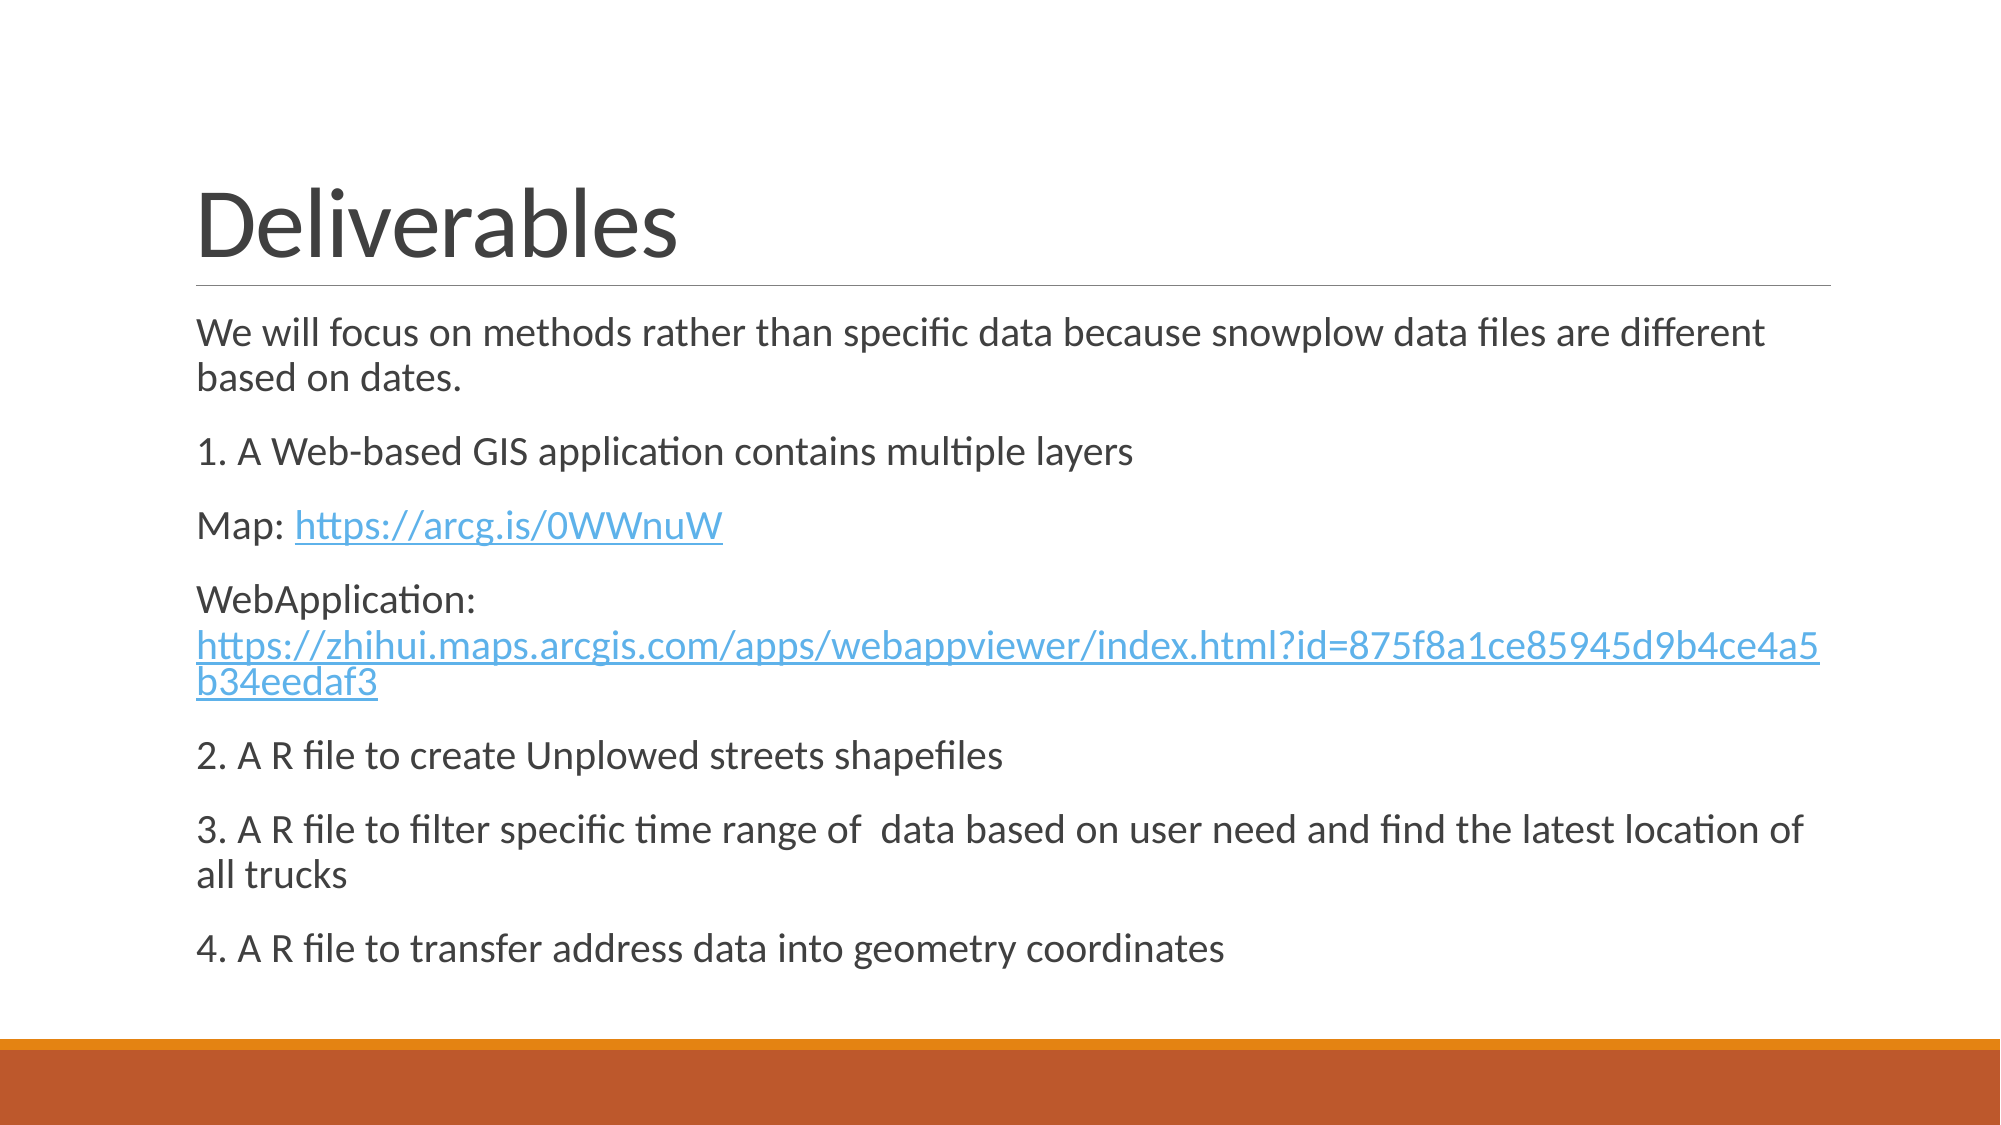

# Deliverables
We will focus on methods rather than specific data because snowplow data files are different based on dates.
1. A Web-based GIS application contains multiple layers
Map: https://arcg.is/0WWnuW
WebApplication: https://zhihui.maps.arcgis.com/apps/webappviewer/index.html?id=875f8a1ce85945d9b4ce4a5b34eedaf3
2. A R file to create Unplowed streets shapefiles
3. A R file to filter specific time range of  data based on user need and find the latest location of all trucks
4. A R file to transfer address data into geometry coordinates